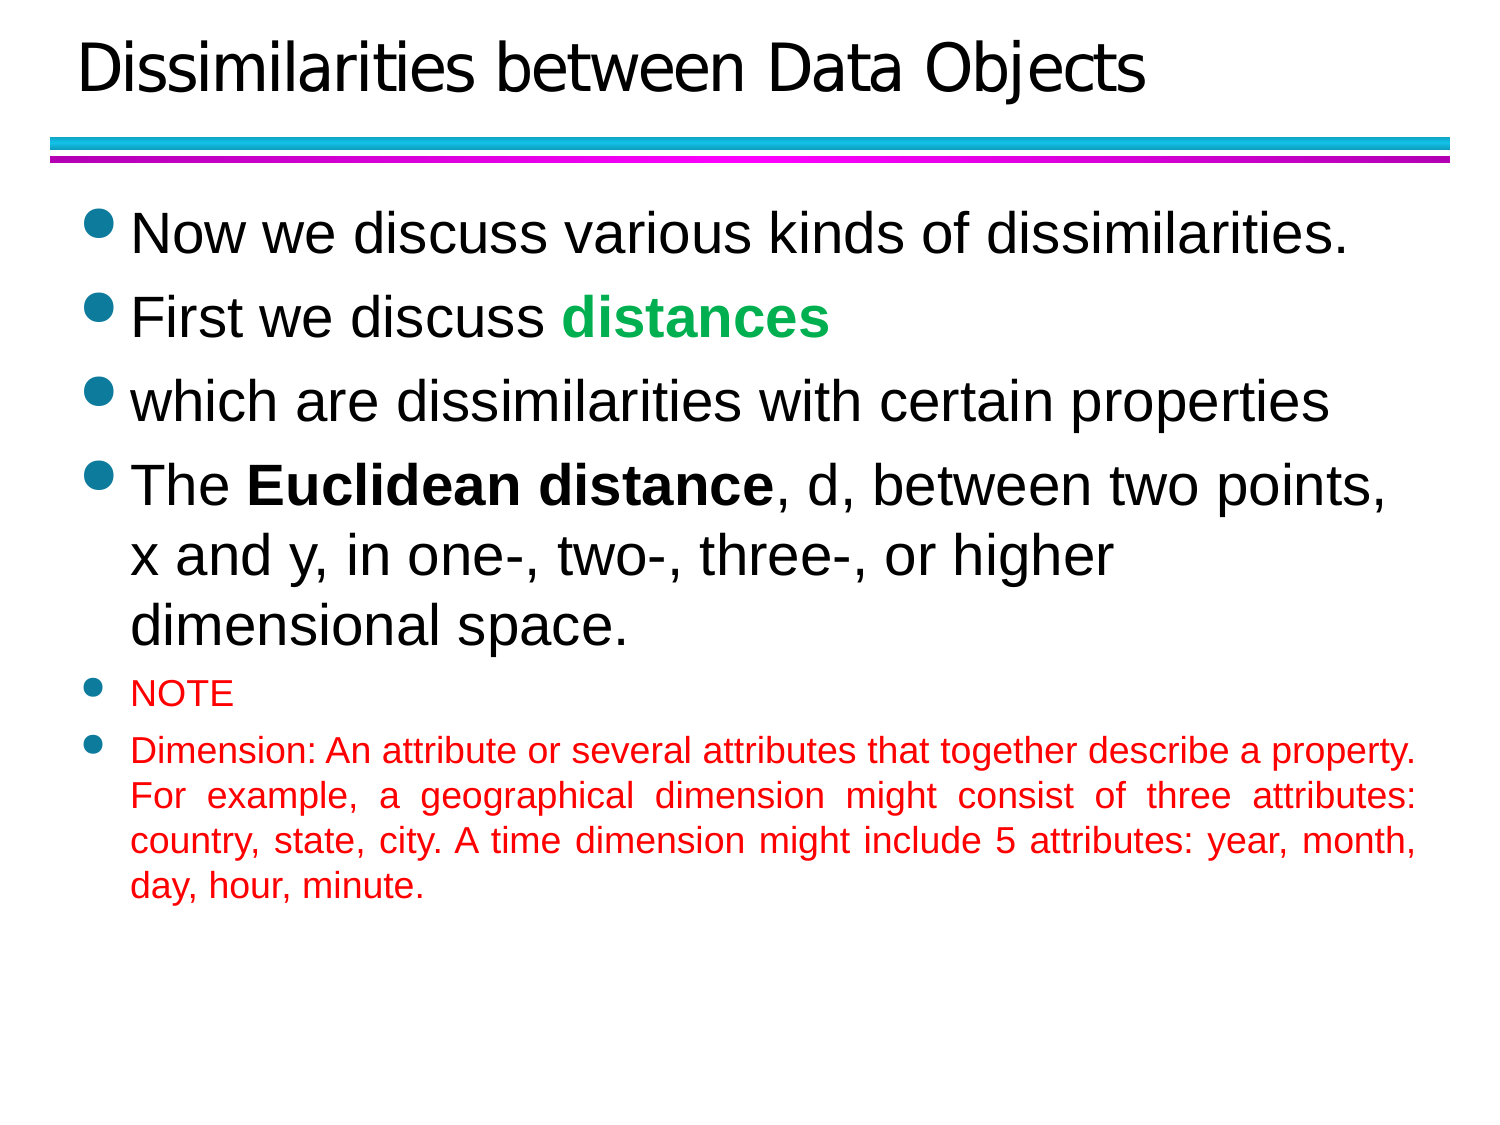

# Dissimilarities between Data Objects
Now we discuss various kinds of dissimilarities.
First we discuss distances
which are dissimilarities with certain properties
The Euclidean distance, d, between two points, x and y, in one-, two-, three-, or higher dimensional space.
NOTE
Dimension: An attribute or several attributes that together describe a property. For example, a geographical dimension might consist of three attributes: country, state, city. A time dimension might include 5 attributes: year, month, day, hour, minute.